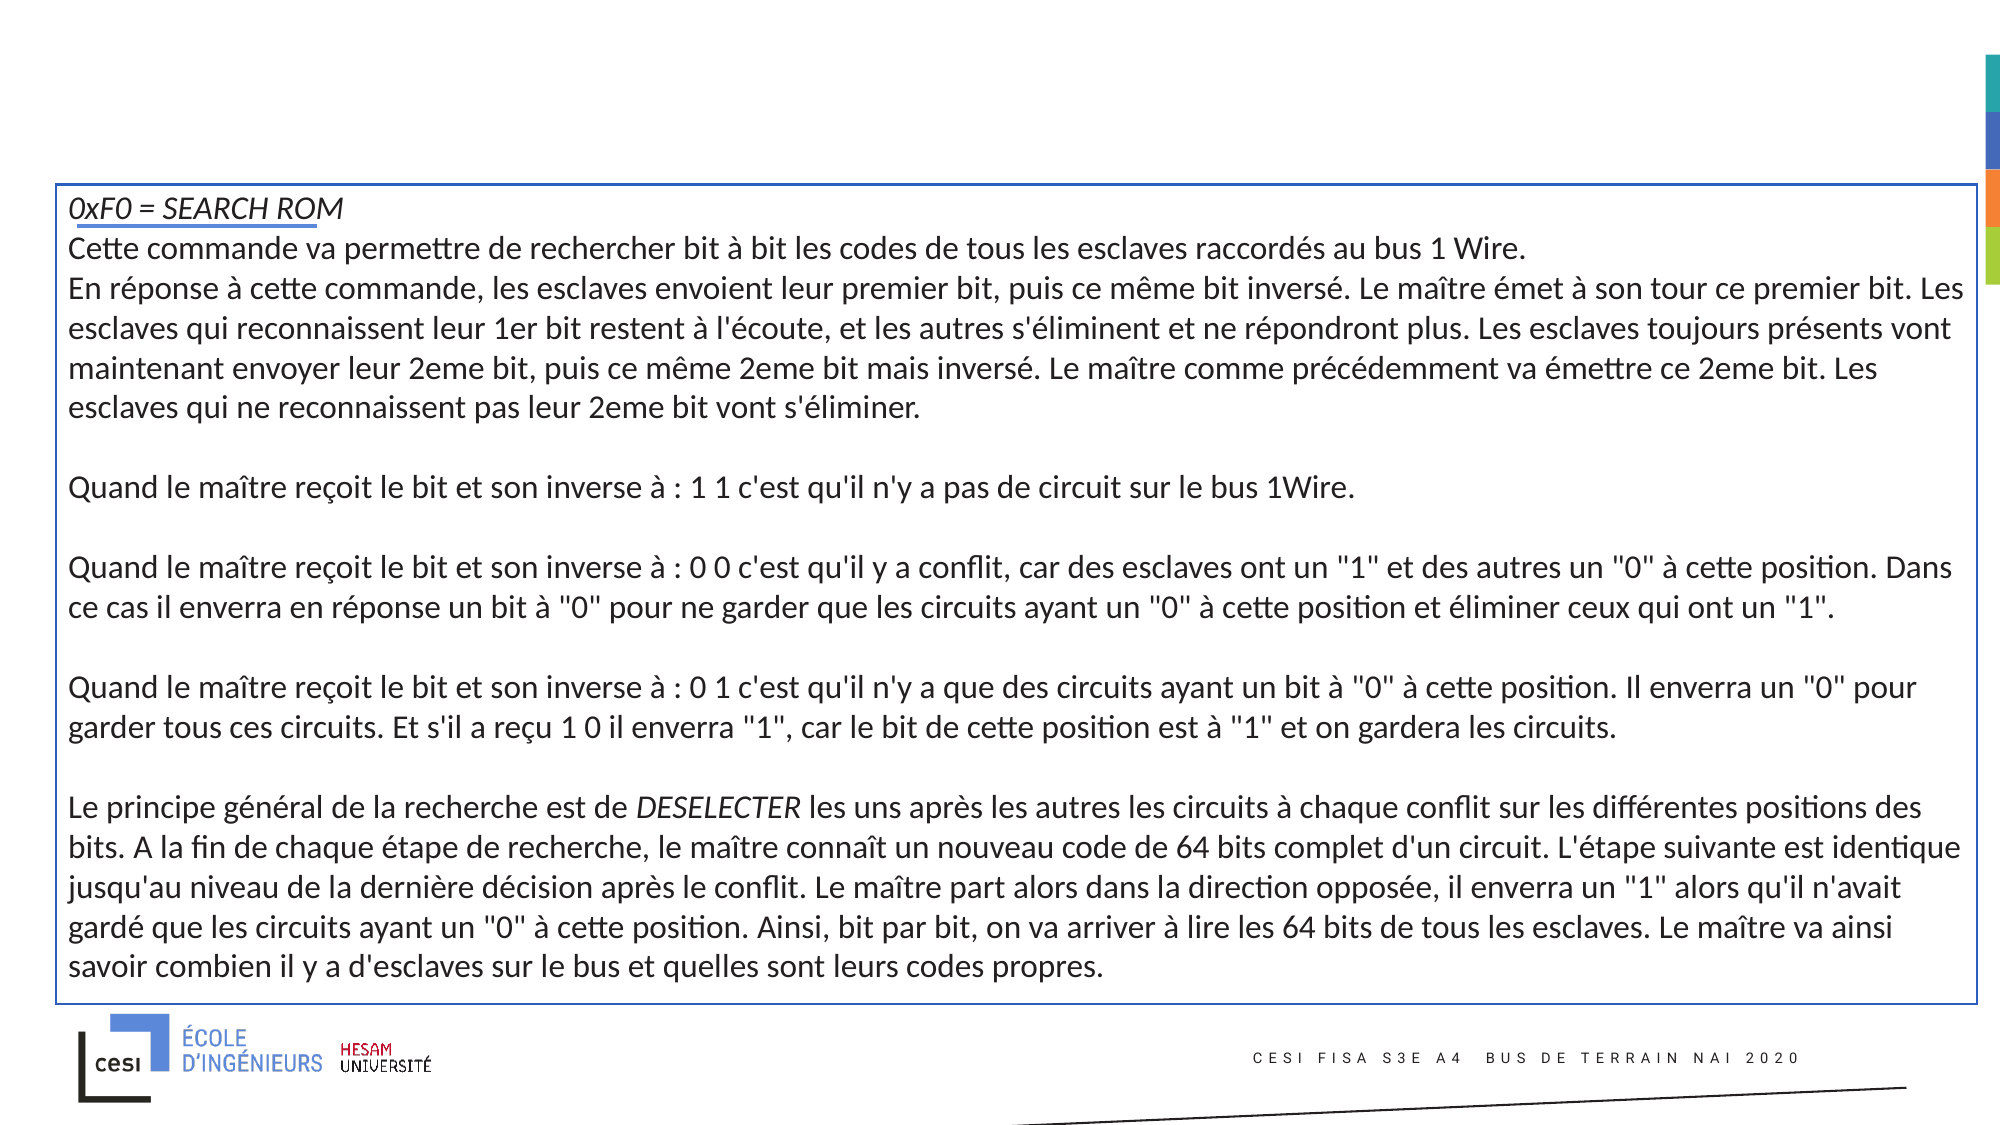

0xF0 = SEARCH ROM
Cette commande va permettre de rechercher bit à bit les codes de tous les esclaves raccordés au bus 1 Wire.
En réponse à cette commande, les esclaves envoient leur premier bit, puis ce même bit inversé. Le maître émet à son tour ce premier bit. Les esclaves qui reconnaissent leur 1er bit restent à l'écoute, et les autres s'éliminent et ne répondront plus. Les esclaves toujours présents vont maintenant envoyer leur 2eme bit, puis ce même 2eme bit mais inversé. Le maître comme précédemment va émettre ce 2eme bit. Les esclaves qui ne reconnaissent pas leur 2eme bit vont s'éliminer.

Quand le maître reçoit le bit et son inverse à : 1 1 c'est qu'il n'y a pas de circuit sur le bus 1Wire.

Quand le maître reçoit le bit et son inverse à : 0 0 c'est qu'il y a conflit, car des esclaves ont un "1" et des autres un "0" à cette position. Dans ce cas il enverra en réponse un bit à "0" pour ne garder que les circuits ayant un "0" à cette position et éliminer ceux qui ont un "1".

Quand le maître reçoit le bit et son inverse à : 0 1 c'est qu'il n'y a que des circuits ayant un bit à "0" à cette position. Il enverra un "0" pour garder tous ces circuits. Et s'il a reçu 1 0 il enverra "1", car le bit de cette position est à "1" et on gardera les circuits.

Le principe général de la recherche est de DESELECTER les uns après les autres les circuits à chaque conflit sur les différentes positions des bits. A la fin de chaque étape de recherche, le maître connaît un nouveau code de 64 bits complet d'un circuit. L'étape suivante est identique jusqu'au niveau de la dernière décision après le conflit. Le maître part alors dans la direction opposée, il enverra un "1" alors qu'il n'avait gardé que les circuits ayant un "0" à cette position. Ainsi, bit par bit, on va arriver à lire les 64 bits de tous les esclaves. Le maître va ainsi savoir combien il y a d'esclaves sur le bus et quelles sont leurs codes propres.

CESI FISA S3E A4  Bus de Terrain NAI 2020